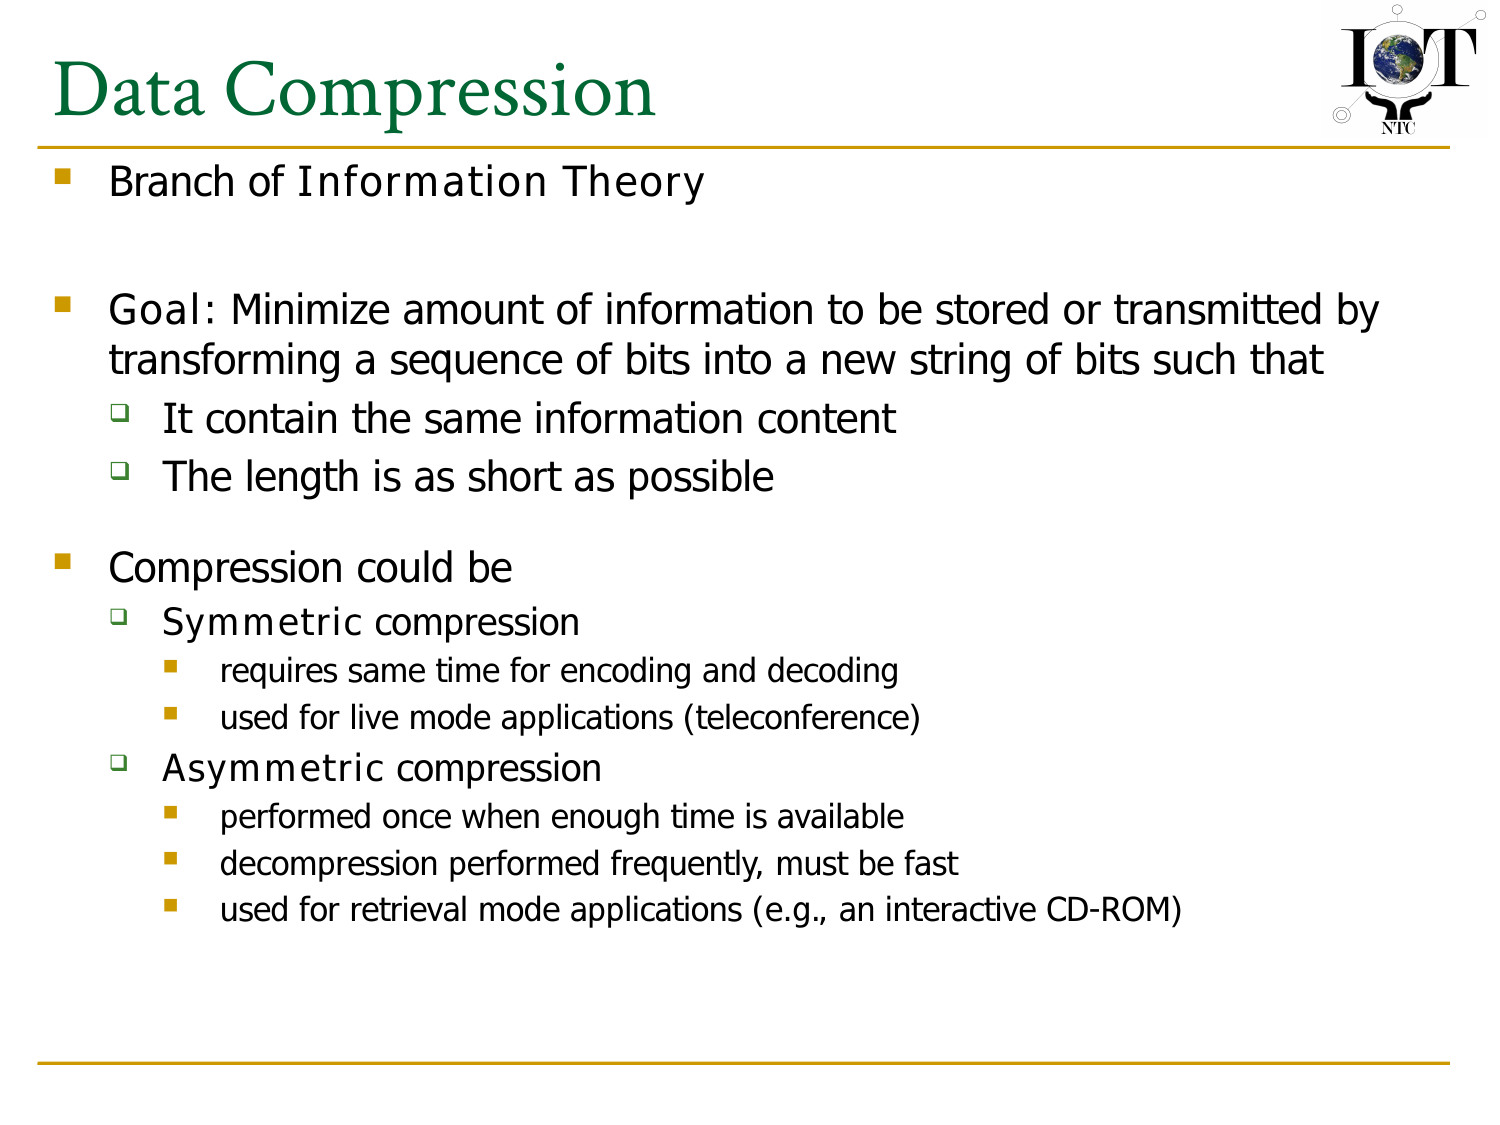

# Data Compression
Branch of Information Theory

Goal: Minimize amount of information to be stored or transmitted by transforming a sequence of bits into a new string of bits such that
It contain the same information content
The length is as short as possible

Compression could be
Symmetric compression
requires same time for encoding and decoding
used for live mode applications (teleconference)
Asymmetric compression
performed once when enough time is available
decompression performed frequently, must be fast
used for retrieval mode applications (e.g., an interactive CD-ROM)